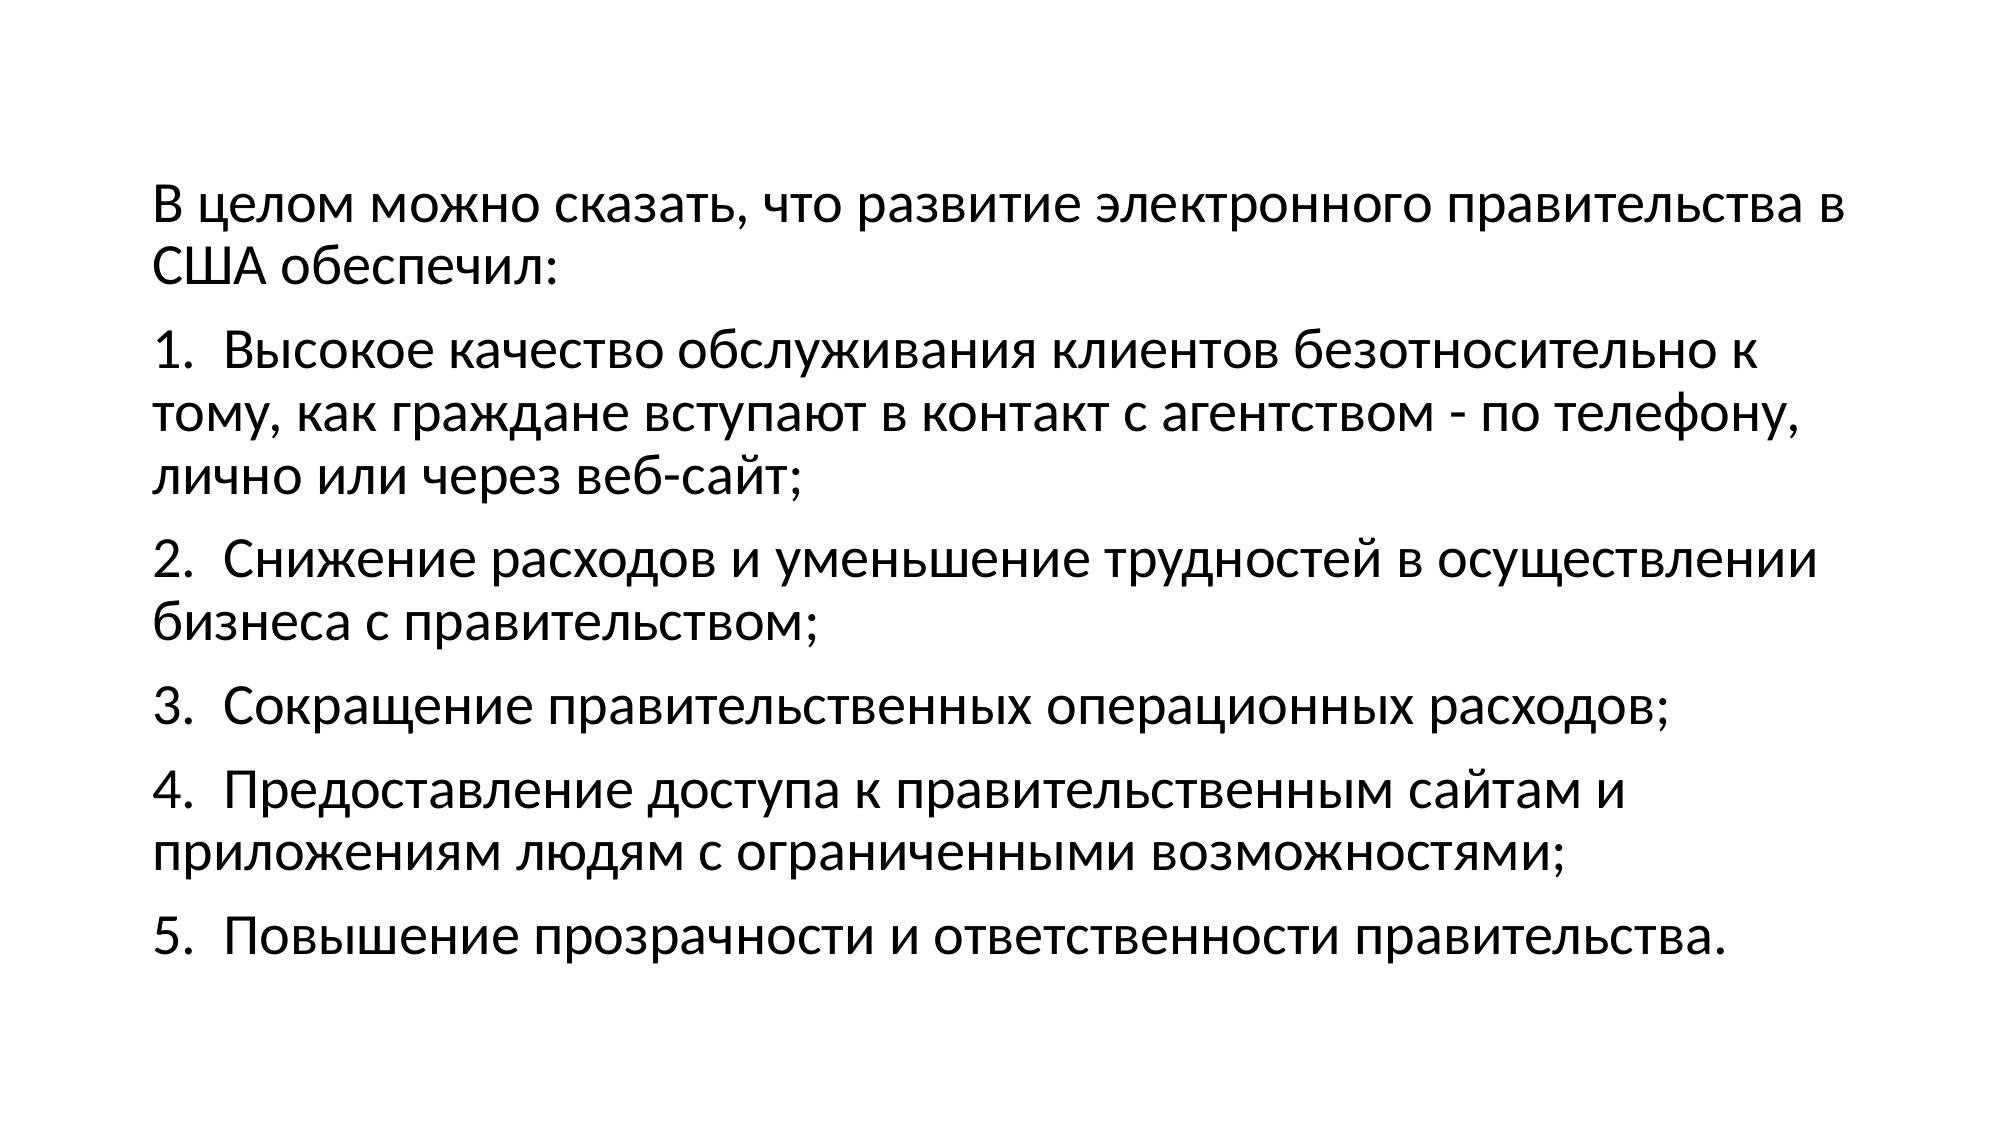

#
В целом можно сказать, что развитие электронного правительства в США обеспечил:
1.  Высокое качество обслуживания клиентов безотносительно к тому, как граждане вступают в контакт с агентством - по телефону, лично или через веб-сайт;
2.  Снижение расходов и уменьшение трудностей в осуществлении бизнеса с правительством;
3.  Сокращение правительственных операционных расходов;
4.  Предоставление доступа к правительственным сайтам и приложениям людям с ограниченными возможностями;
5.  Повышение прозрачности и ответственности правительства.